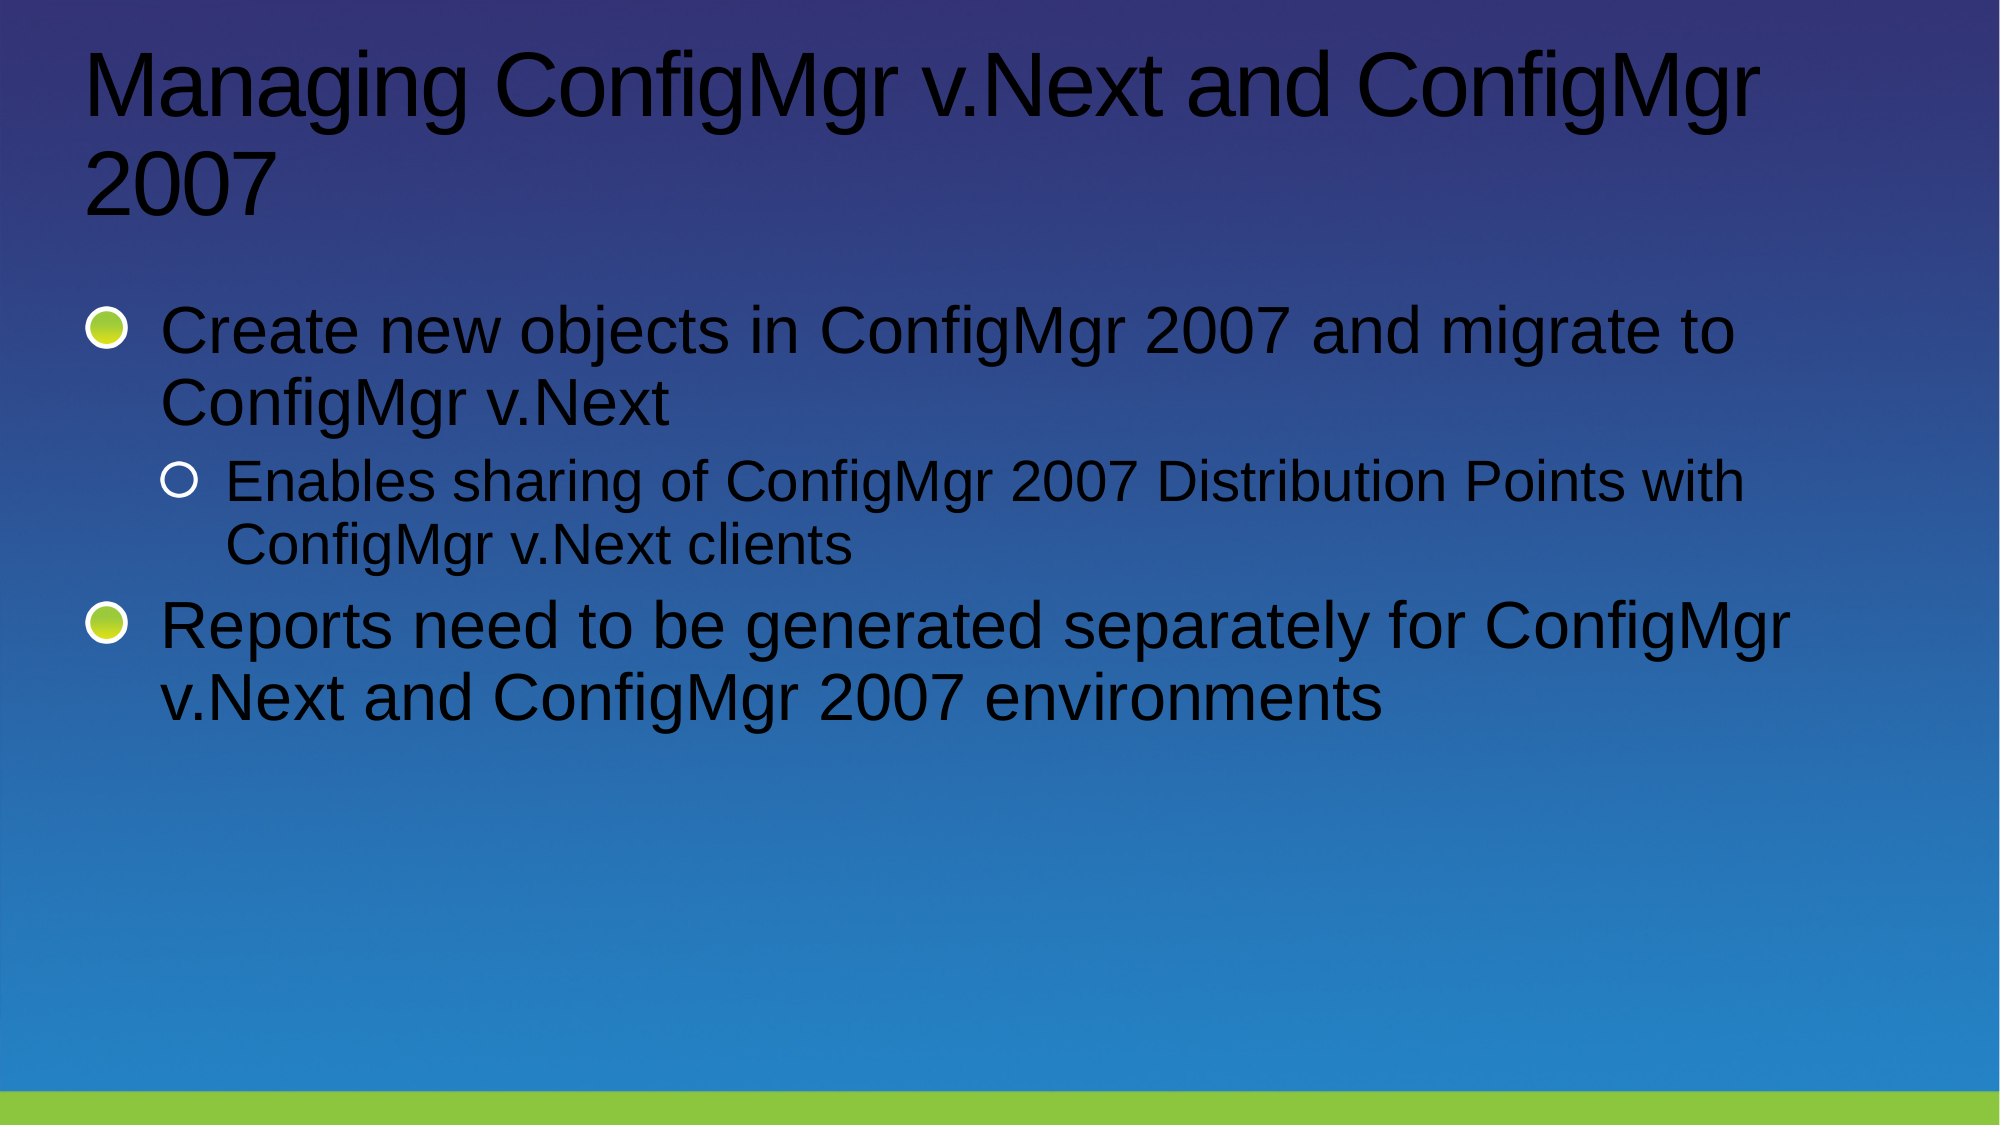

# Managing ConfigMgr v.Next and ConfigMgr 2007
Create new objects in ConfigMgr 2007 and migrate to ConfigMgr v.Next
Enables sharing of ConfigMgr 2007 Distribution Points with ConfigMgr v.Next clients
Reports need to be generated separately for ConfigMgr v.Next and ConfigMgr 2007 environments